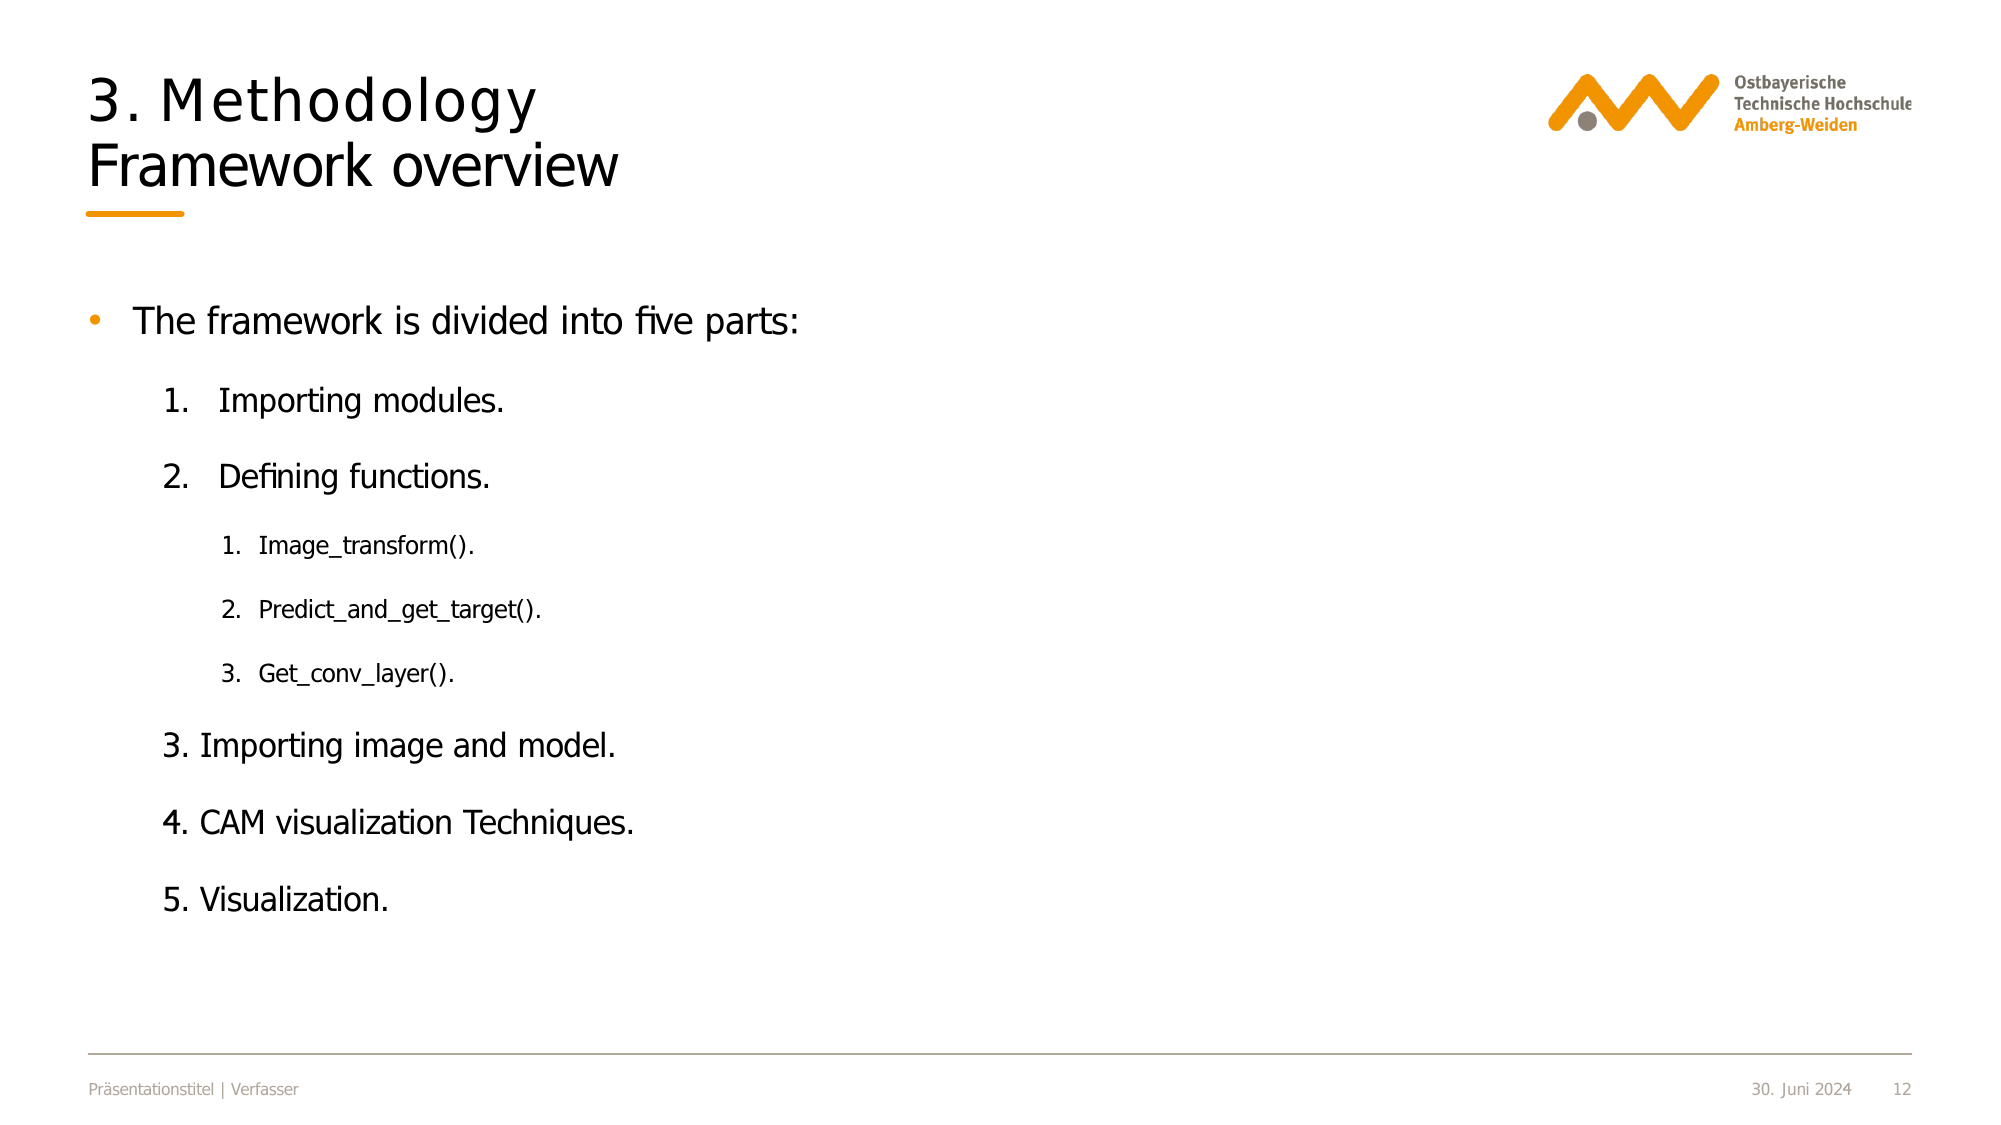

# 3. Methodology
Framework overview
The framework is divided into five parts:
Importing modules.
Defining functions.
Image_transform().
Predict_and_get_target().
Get_conv_layer().
Importing image and model.
CAM visualization Techniques.
Visualization.

Präsentationstitel | Verfasser
30. Juni 2024
12